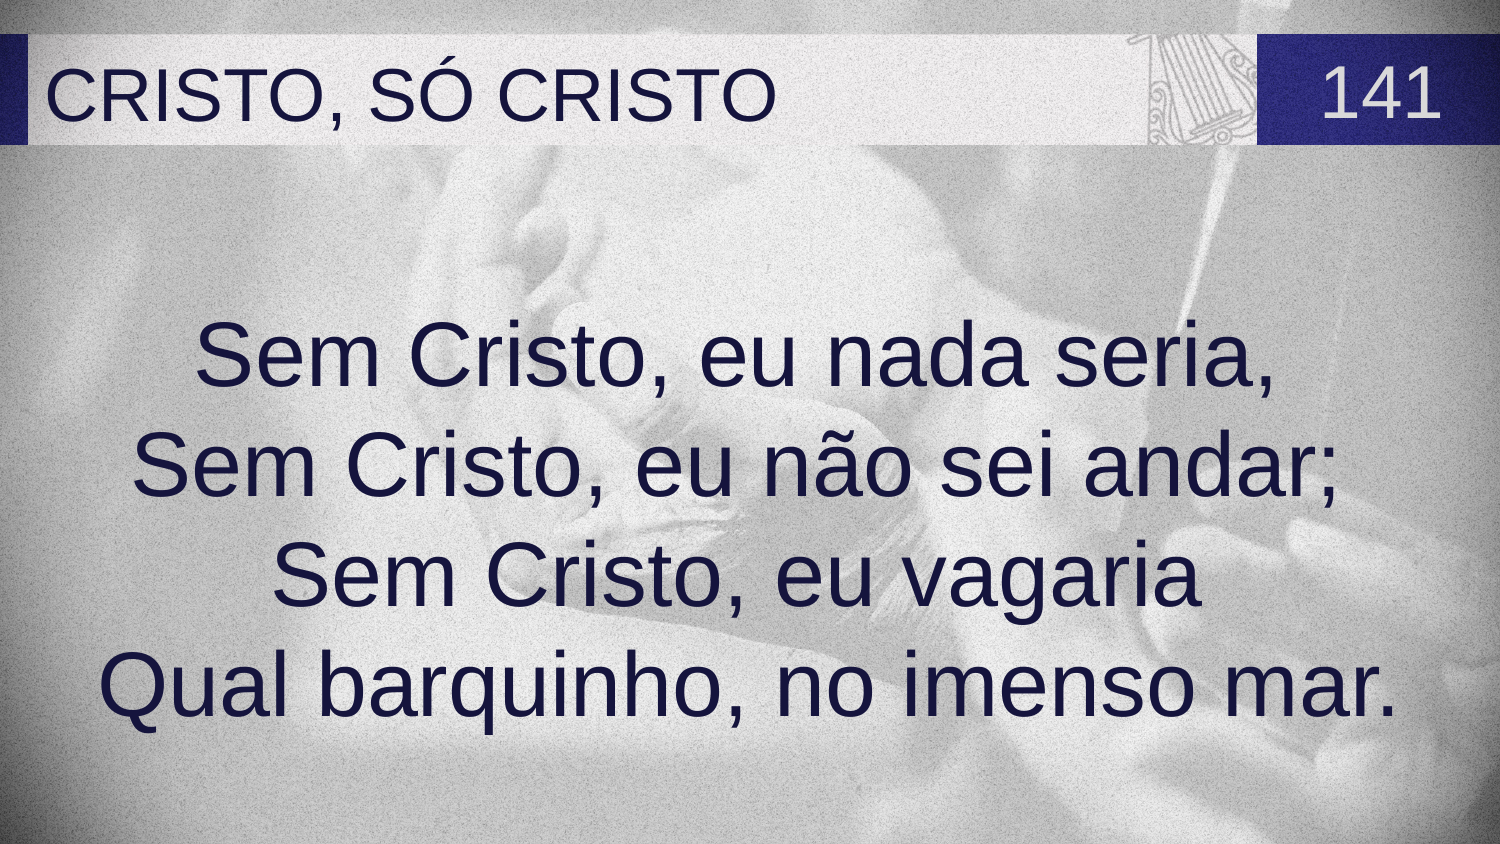

# CRISTO, SÓ CRISTO
141
Sem Cristo, eu nada seria,
Sem Cristo, eu não sei andar;
Sem Cristo, eu vagaria
Qual barquinho, no imenso mar.